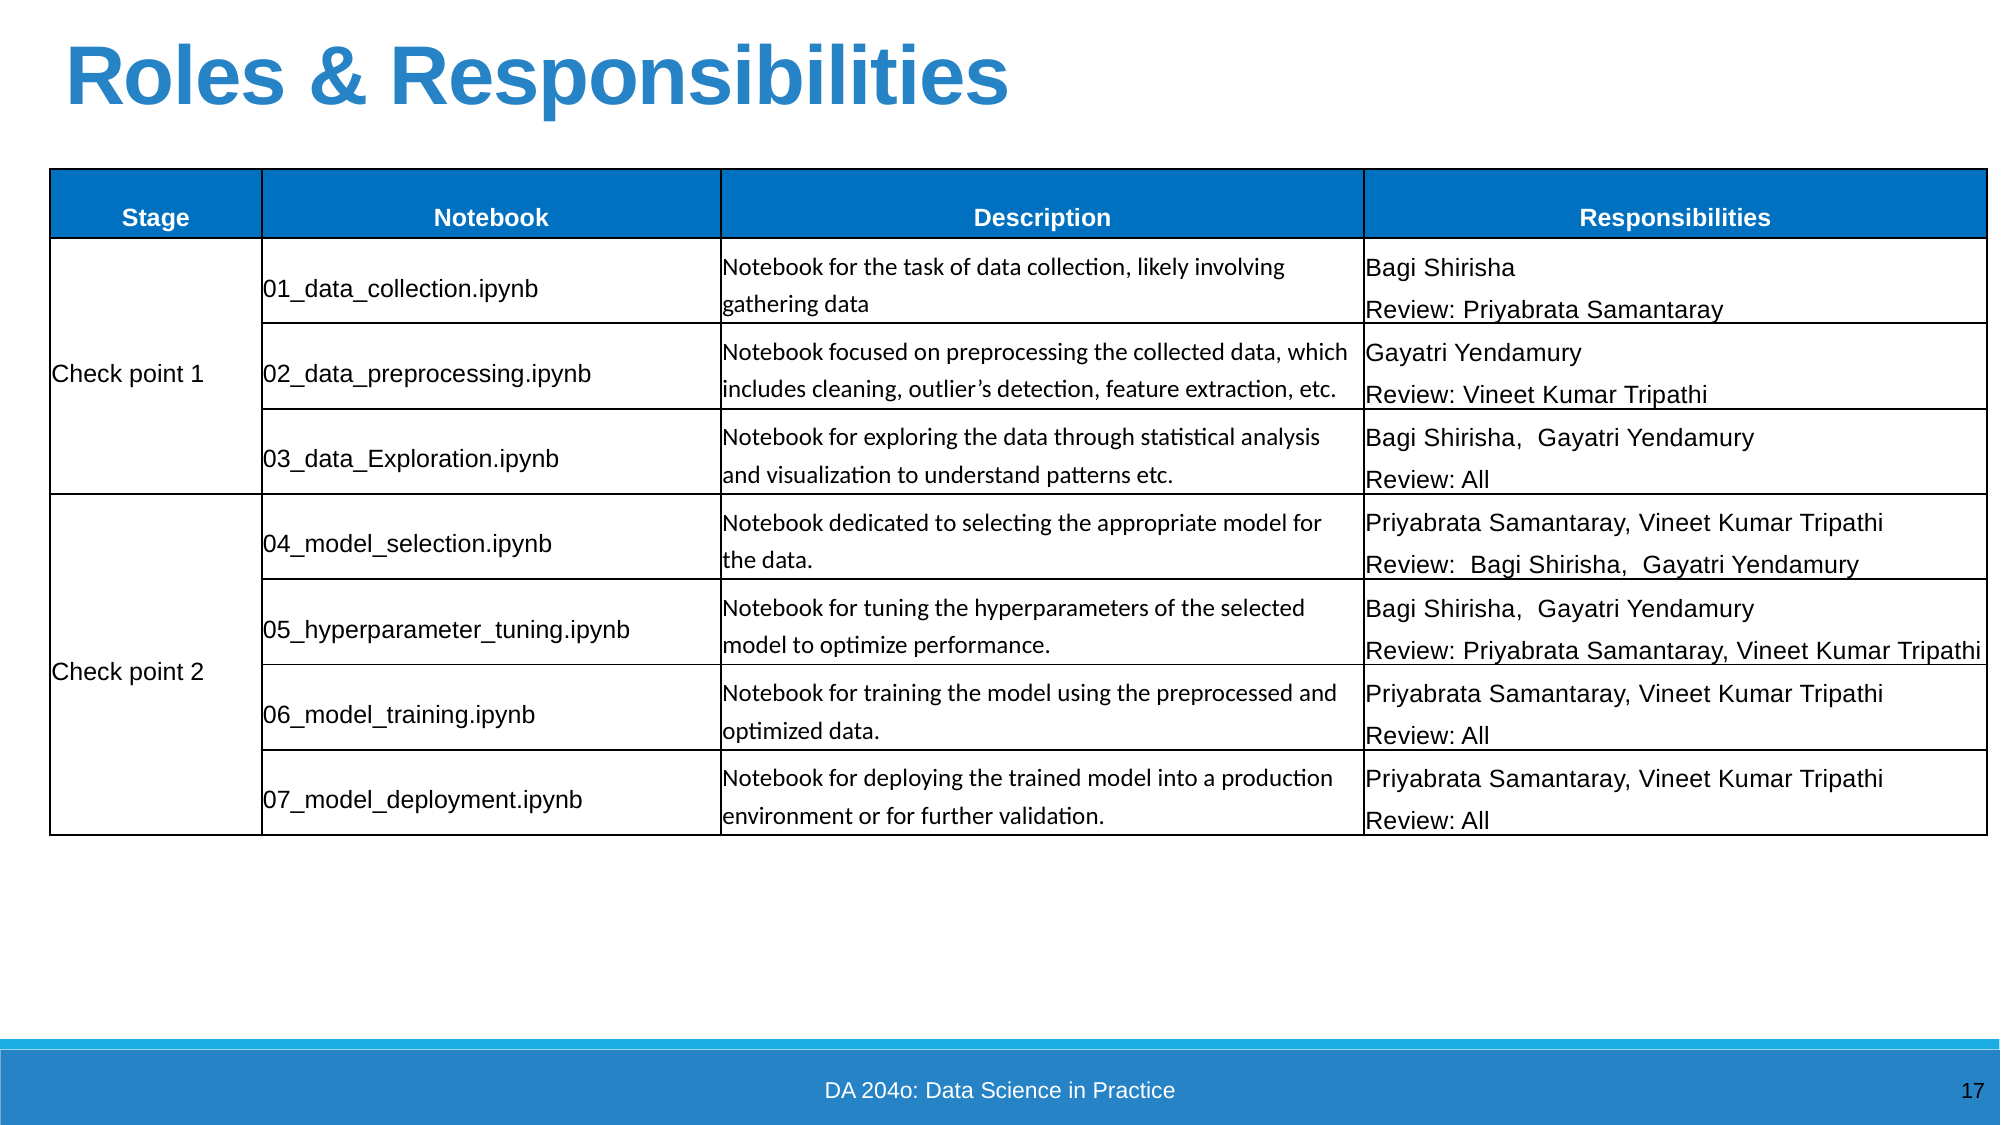

Roles & Responsibilities
| Stage | Notebook | Description | Responsibilities |
| --- | --- | --- | --- |
| Check point 1 | 01\_data\_collection.ipynb | Notebook for the task of data collection, likely involving gathering data | Bagi Shirisha Review: Priyabrata Samantaray |
|  | 02\_data\_preprocessing.ipynb | Notebook focused on preprocessing the collected data, which includes cleaning, outlier’s detection, feature extraction, etc. | Gayatri Yendamury Review: Vineet Kumar Tripathi |
|  | 03\_data\_Exploration.ipynb | Notebook for exploring the data through statistical analysis and visualization to understand patterns etc. | Bagi Shirisha,  Gayatri Yendamury Review: All |
| Check point 2 | 04\_model\_selection.ipynb | Notebook dedicated to selecting the appropriate model for the data. | Priyabrata Samantaray, Vineet Kumar Tripathi Review:  Bagi Shirisha,  Gayatri Yendamury |
|  | 05\_hyperparameter\_tuning.ipynb | Notebook for tuning the hyperparameters of the selected model to optimize performance. | Bagi Shirisha,  Gayatri Yendamury  Review: Priyabrata Samantaray, Vineet Kumar Tripathi |
|  | 06\_model\_training.ipynb | Notebook for training the model using the preprocessed and optimized data. | Priyabrata Samantaray, Vineet Kumar Tripathi  Review: All |
|  | 07\_model\_deployment.ipynb | Notebook for deploying the trained model into a production environment or for further validation. | Priyabrata Samantaray, Vineet Kumar Tripathi   Review: All |
17
DA 204o: Data Science in Practice